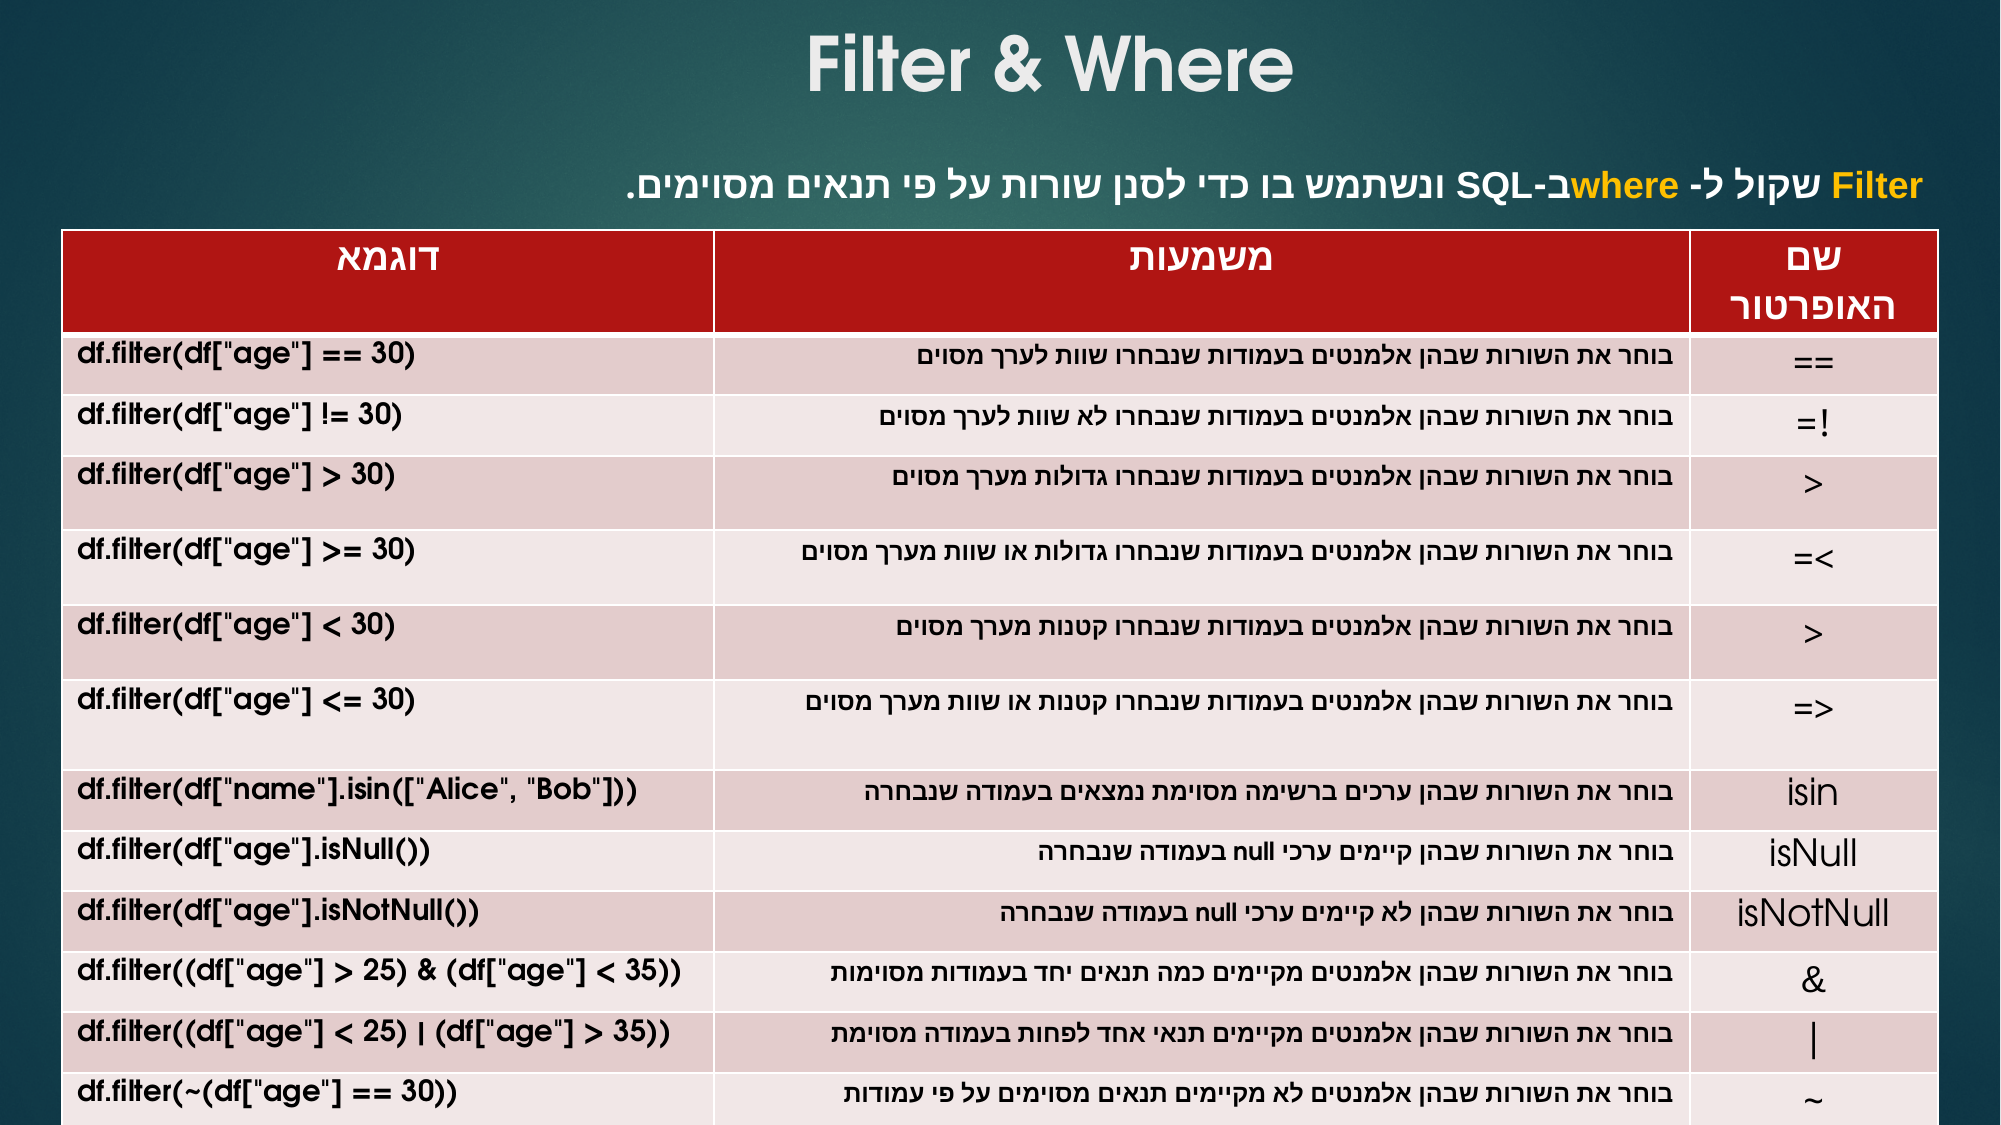

# Filter & Where
Filter שקול ל- whereב-SQL ונשתמש בו כדי לסנן שורות על פי תנאים מסוימים.

| דוגמא | משמעות | שם האופרטור |
| --- | --- | --- |
| df.filter(df["age"] == 30) | בוחר את השורות שבהן אלמנטים בעמודות שנבחרו שוות לערך מסוים | == |
| df.filter(df["age"] != 30) | בוחר את השורות שבהן אלמנטים בעמודות שנבחרו לא שוות לערך מסוים | != |
| df.filter(df["age"] > 30) | בוחר את השורות שבהן אלמנטים בעמודות שנבחרו גדולות מערך מסוים | < |
| df.filter(df["age"] >= 30) | בוחר את השורות שבהן אלמנטים בעמודות שנבחרו גדולות או שוות מערך מסוים | >= |
| df.filter(df["age"] < 30) | בוחר את השורות שבהן אלמנטים בעמודות שנבחרו קטנות מערך מסוים | < |
| df.filter(df["age"] <= 30) | בוחר את השורות שבהן אלמנטים בעמודות שנבחרו קטנות או שוות מערך מסוים | <= |
| df.filter(df["name"].isin(["Alice", "Bob"])) | בוחר את השורות שבהן ערכים ברשימה מסוימת נמצאים בעמודה שנבחרה | isin |
| df.filter(df["age"].isNull()) | בוחר את השורות שבהן קיימים ערכי null בעמודה שנבחרה | isNull |
| df.filter(df["age"].isNotNull()) | בוחר את השורות שבהן לא קיימים ערכי null בעמודה שנבחרה | isNotNull |
| df.filter((df["age"] > 25) & (df["age"] < 35)) | בוחר את השורות שבהן אלמנטים מקיימים כמה תנאים יחד בעמודות מסוימות | & |
| df.filter((df["age"] < 25) | (df["age"] > 35)) | בוחר את השורות שבהן אלמנטים מקיימים תנאי אחד לפחות בעמודה מסוימת | | |
| df.filter(~(df["age"] == 30)) | בוחר את השורות שבהן אלמנטים לא מקיימים תנאים מסוימים על פי עמודות | ~ |